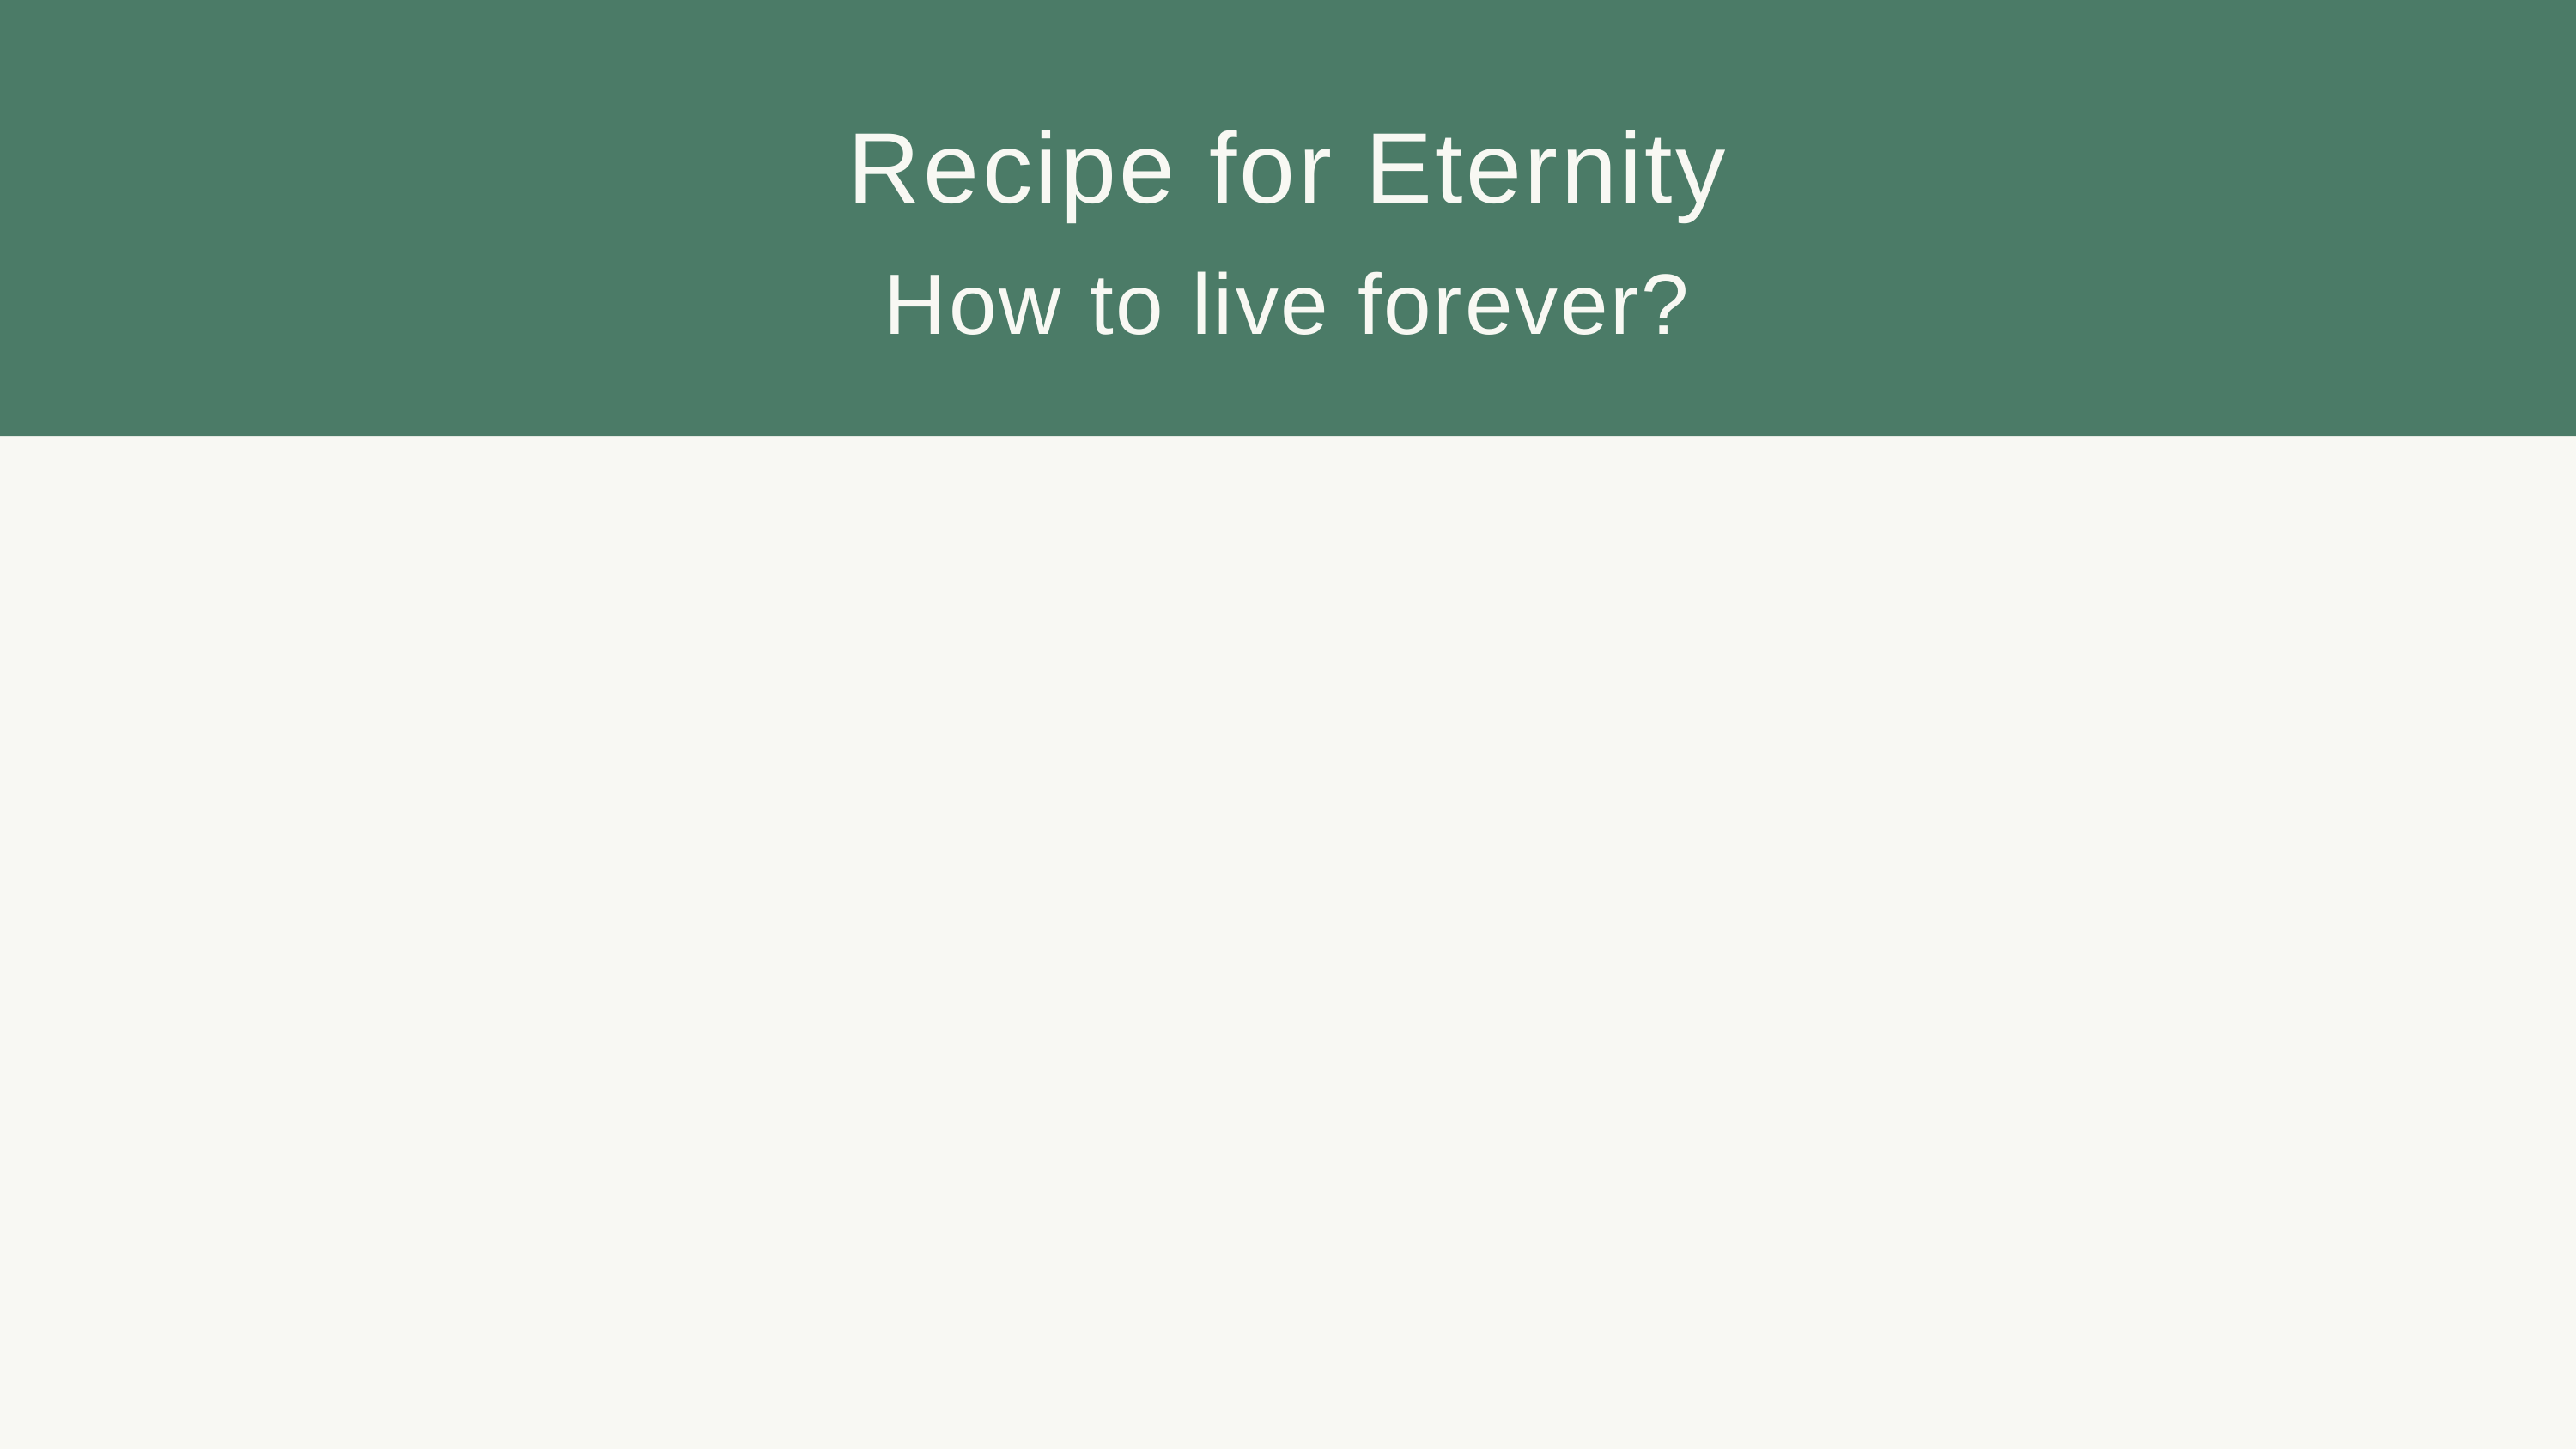

Recipe for Eternity
How to live forever?
Who wants to live forever?